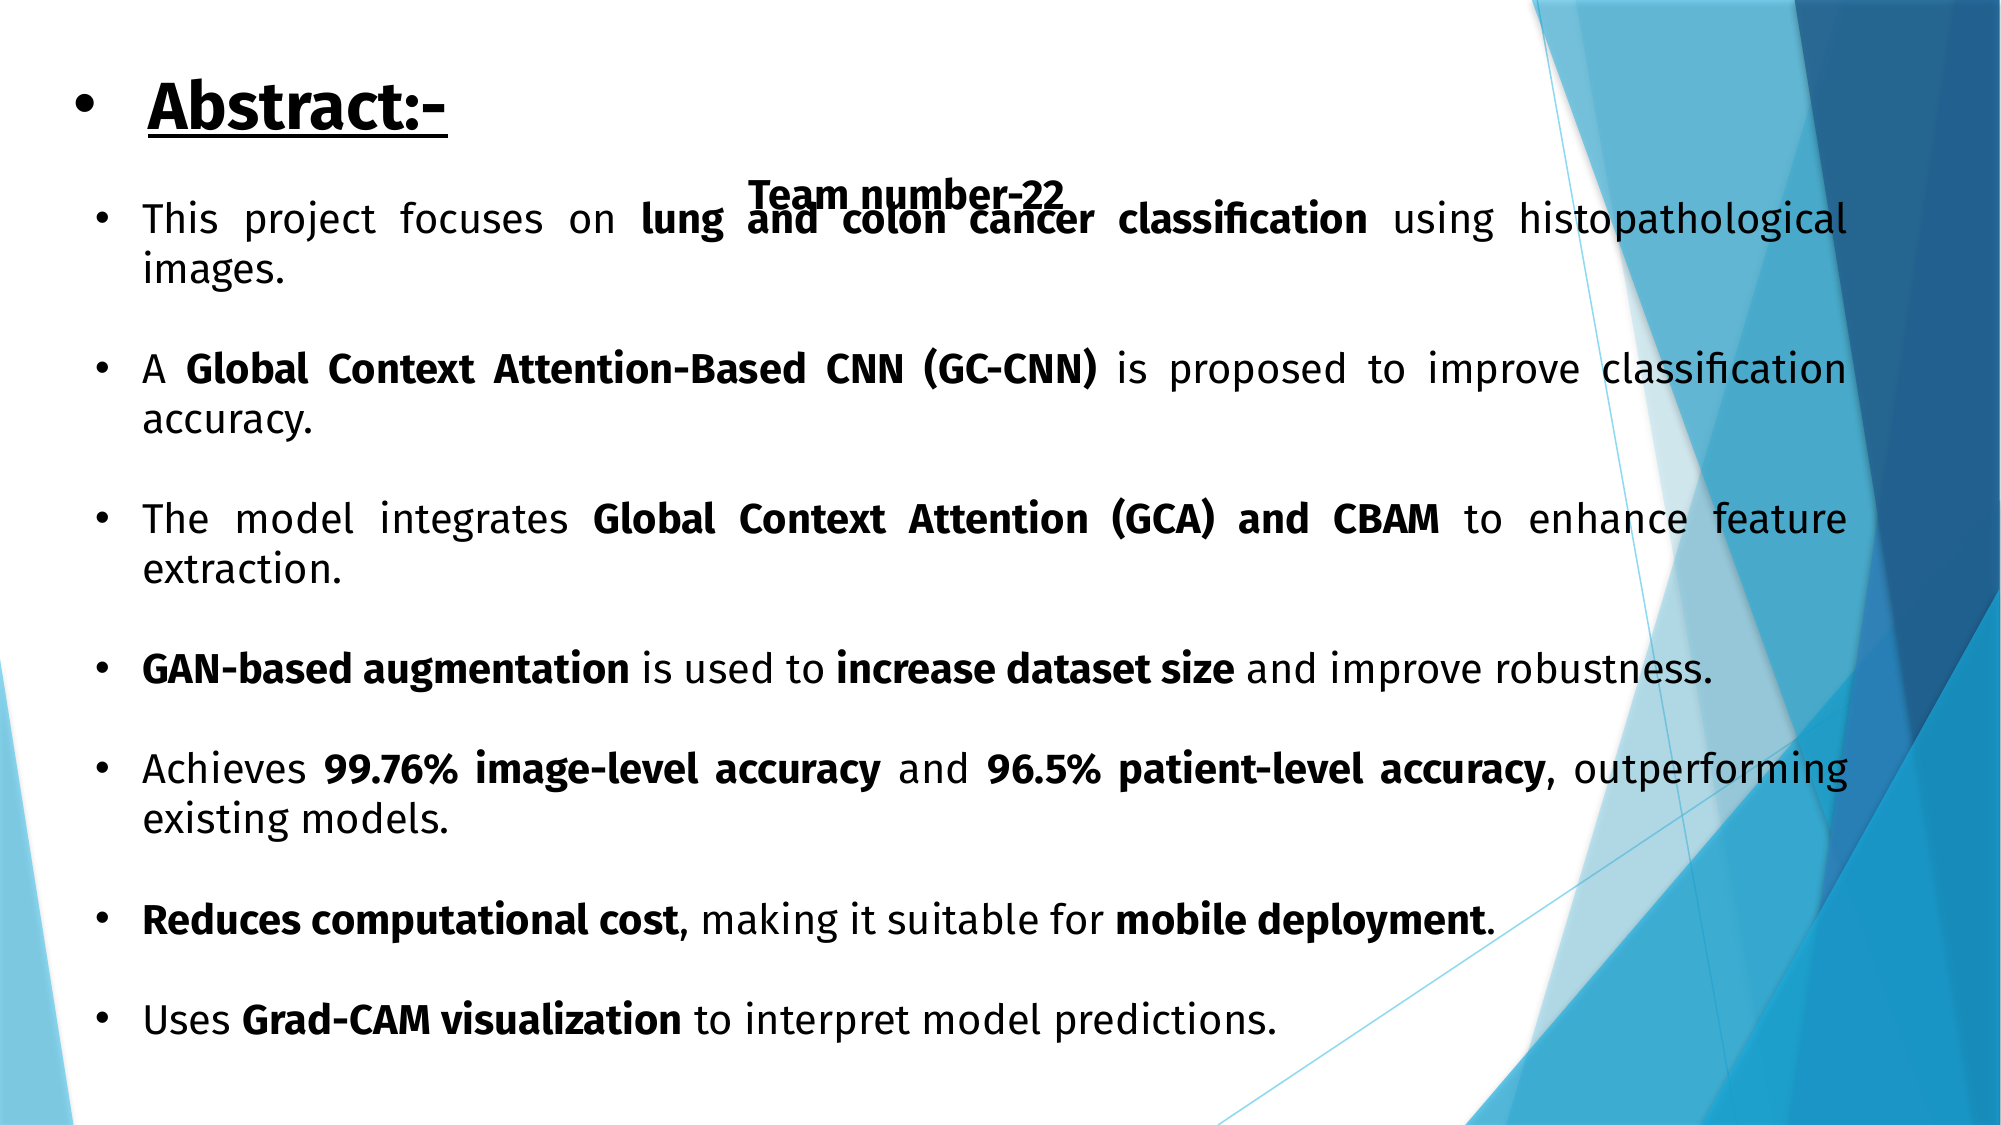

Abstract:-															Team number-22

This project focuses on lung and colon cancer classification using histopathological images.

A Global Context Attention-Based CNN (GC-CNN) is proposed to improve classification accuracy.

The model integrates Global Context Attention (GCA) and CBAM to enhance feature extraction.

GAN-based augmentation is used to increase dataset size and improve robustness.

Achieves 99.76% image-level accuracy and 96.5% patient-level accuracy, outperforming existing models.

Reduces computational cost, making it suitable for mobile deployment.

Uses Grad-CAM visualization to interpret model predictions.